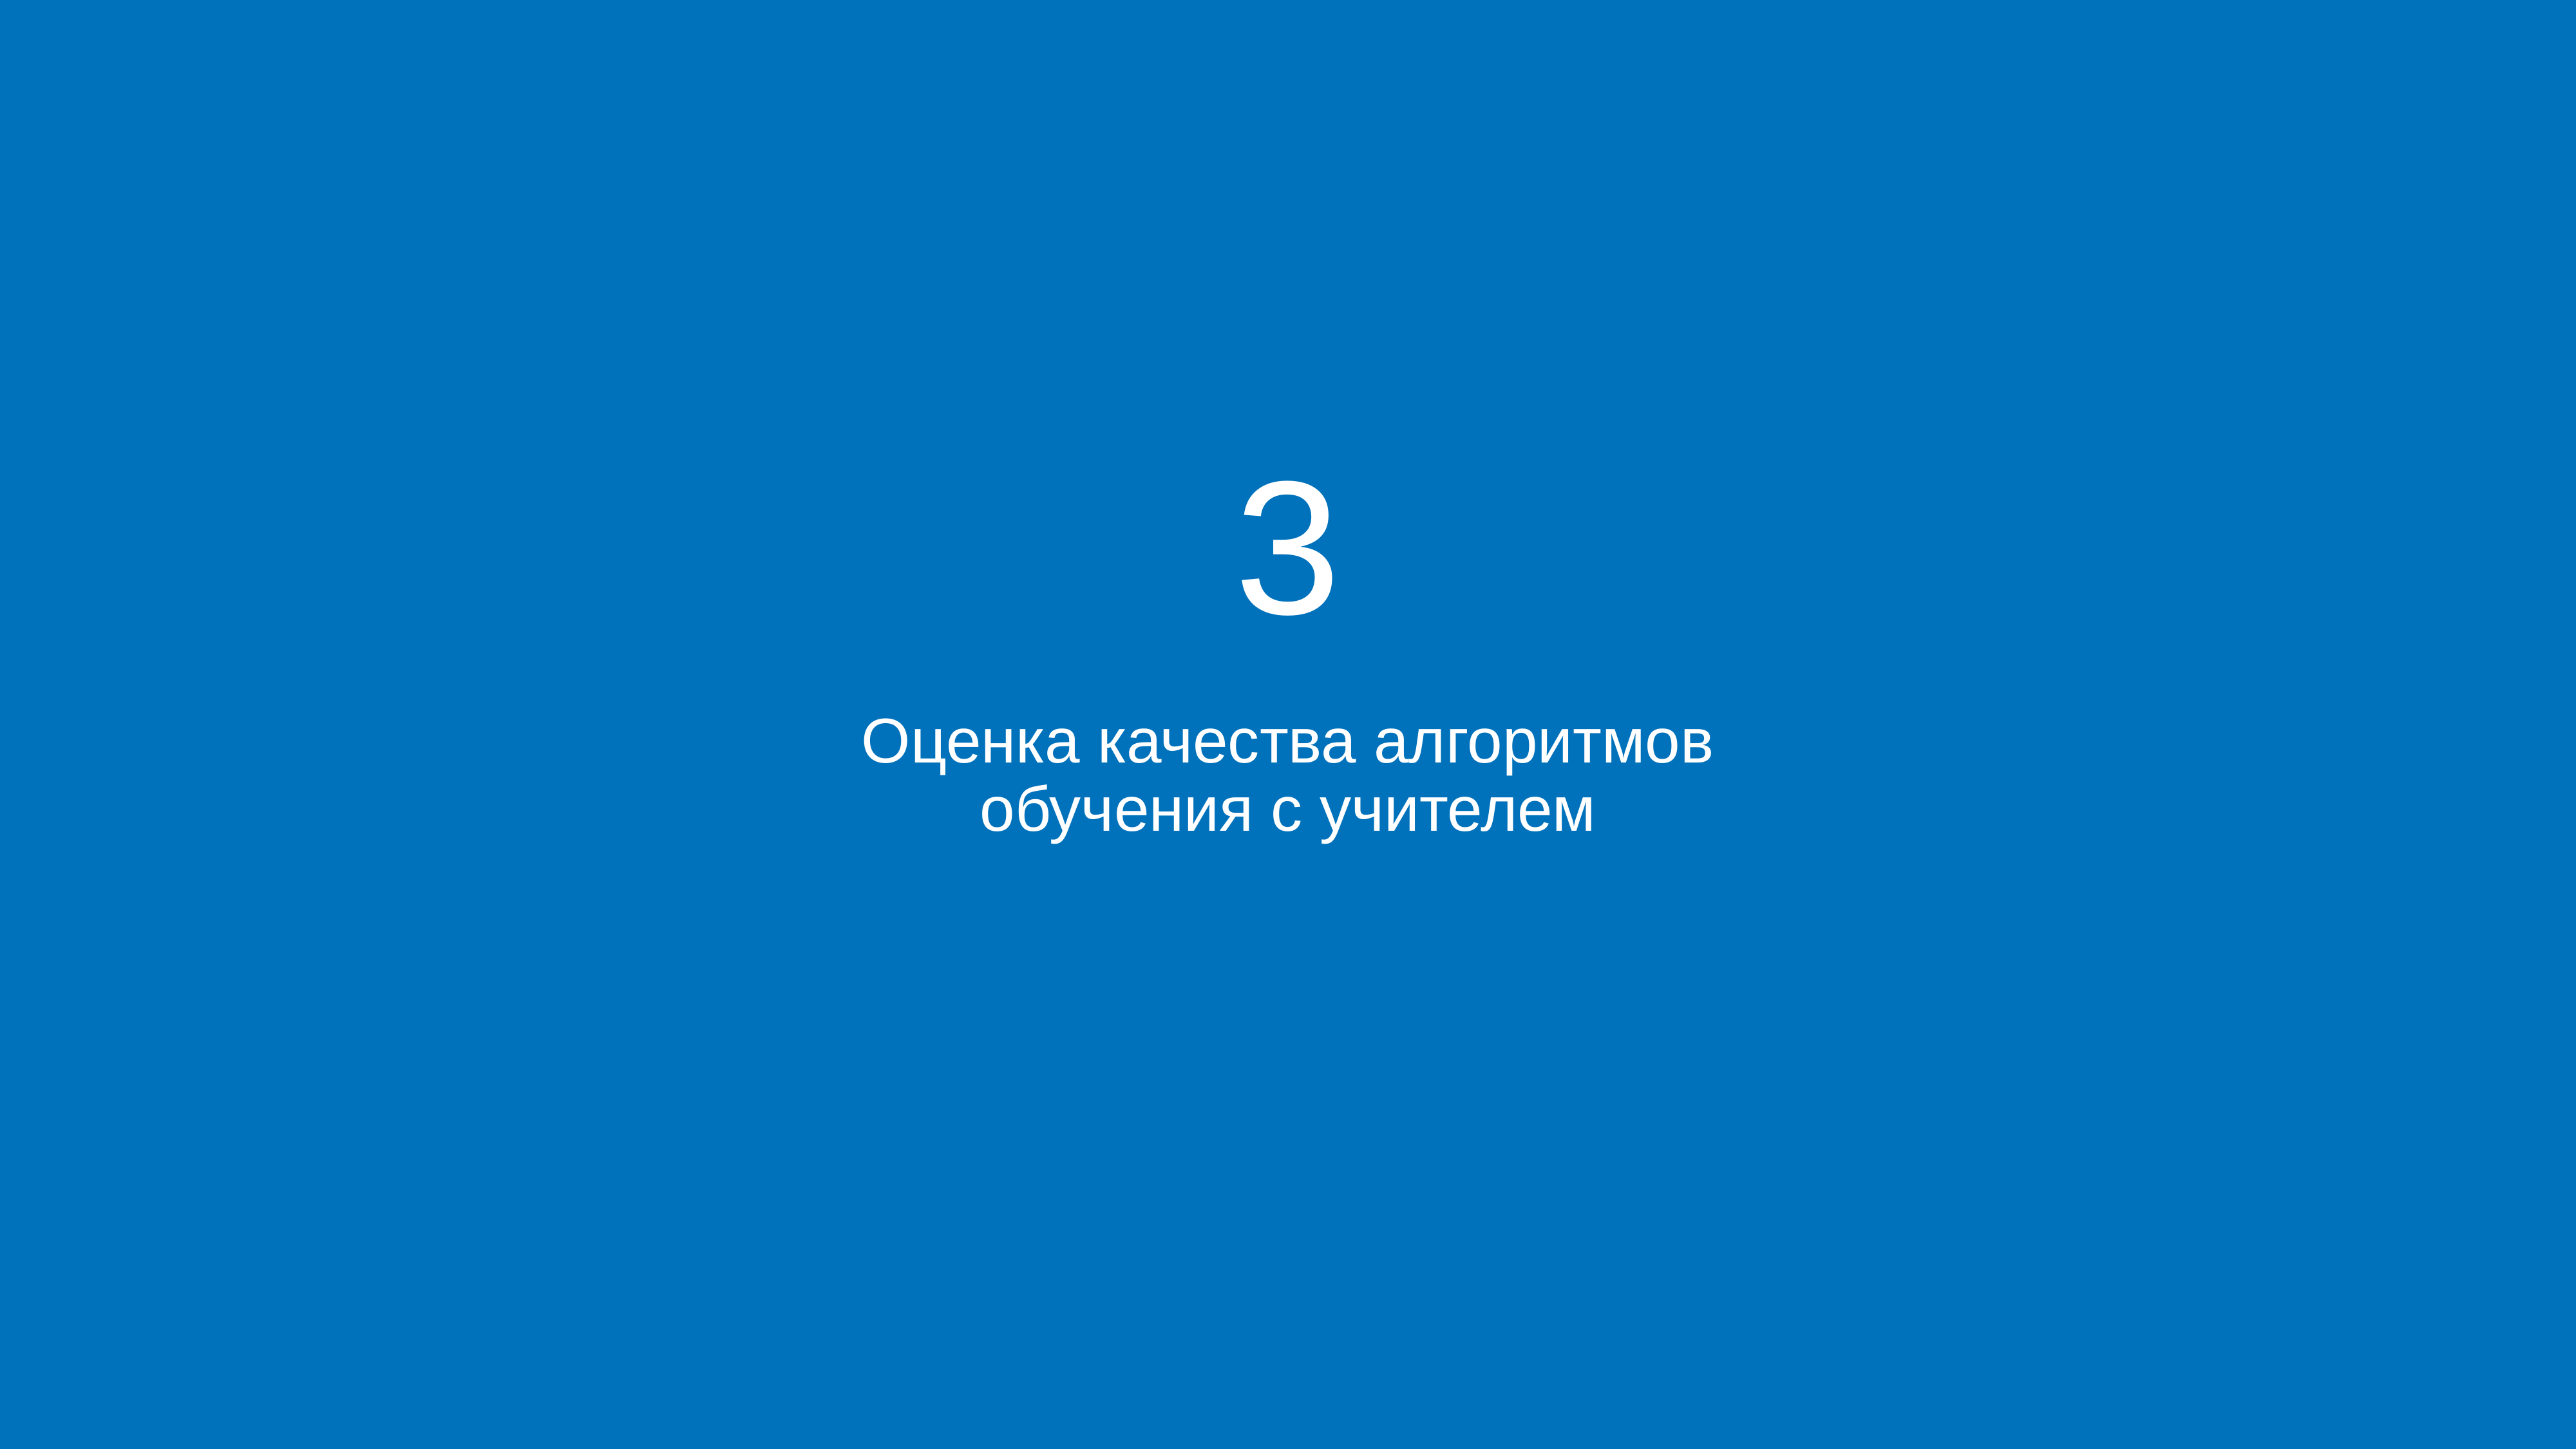

3
Оценка качества алгоритмов обучения с учителем